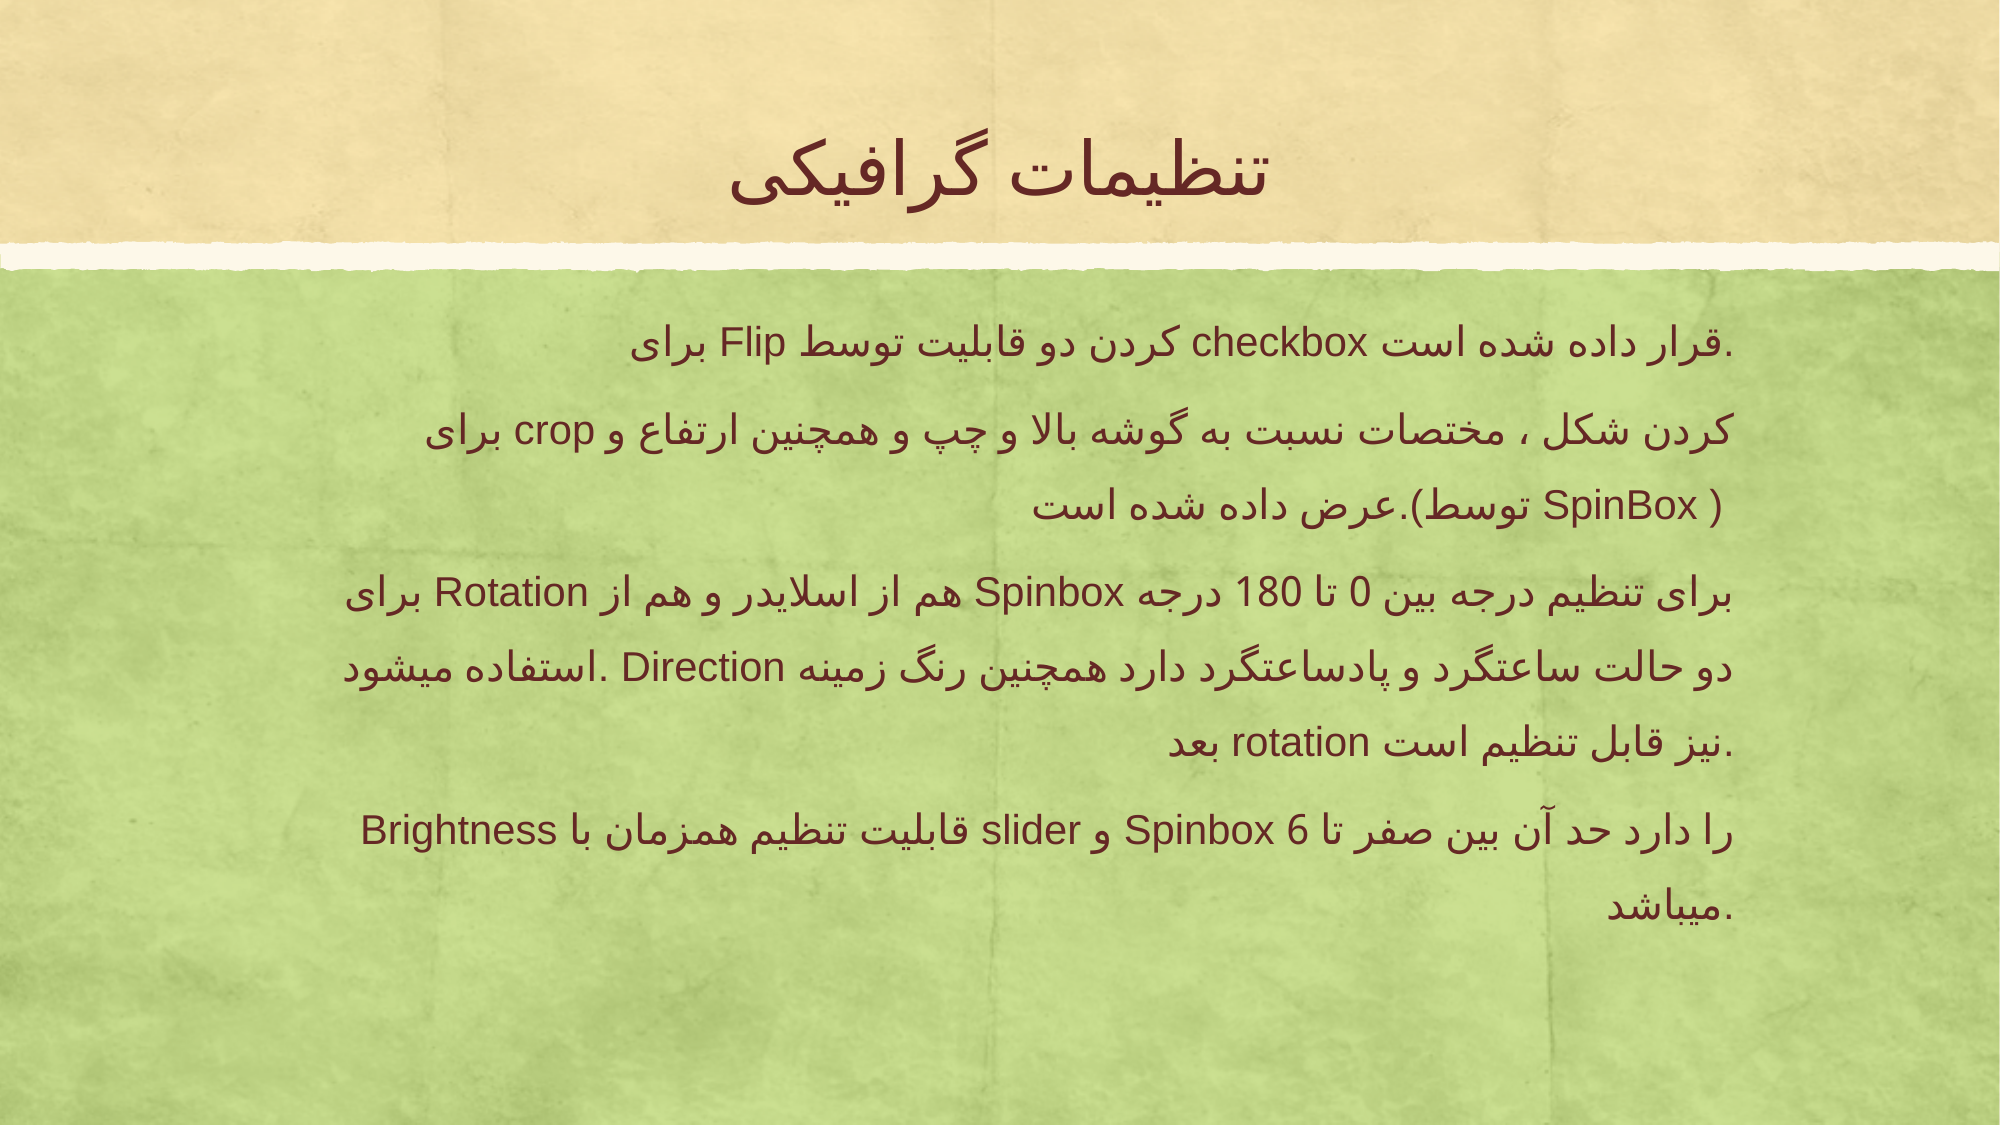

# تنظیمات گرافیکی
برای Flip کردن دو قابلیت توسط checkbox قرار داده شده است.
برای crop کردن شکل ، مختصات نسبت به گوشه بالا و چپ و همچنین ارتفاع و عرض داده شده است.(توسط SpinBox )
برای Rotation هم از اسلایدر و هم از Spinbox برای تنظیم درجه بین 0 تا 180 درجه استفاده میشود. Direction دو حالت ساعتگرد و پادساعتگرد دارد همچنین رنگ زمینه بعد rotation نیز قابل تنظیم است.
Brightness قابلیت تنظیم همزمان با slider و Spinbox را دارد حد آن بین صفر تا 6 میباشد.